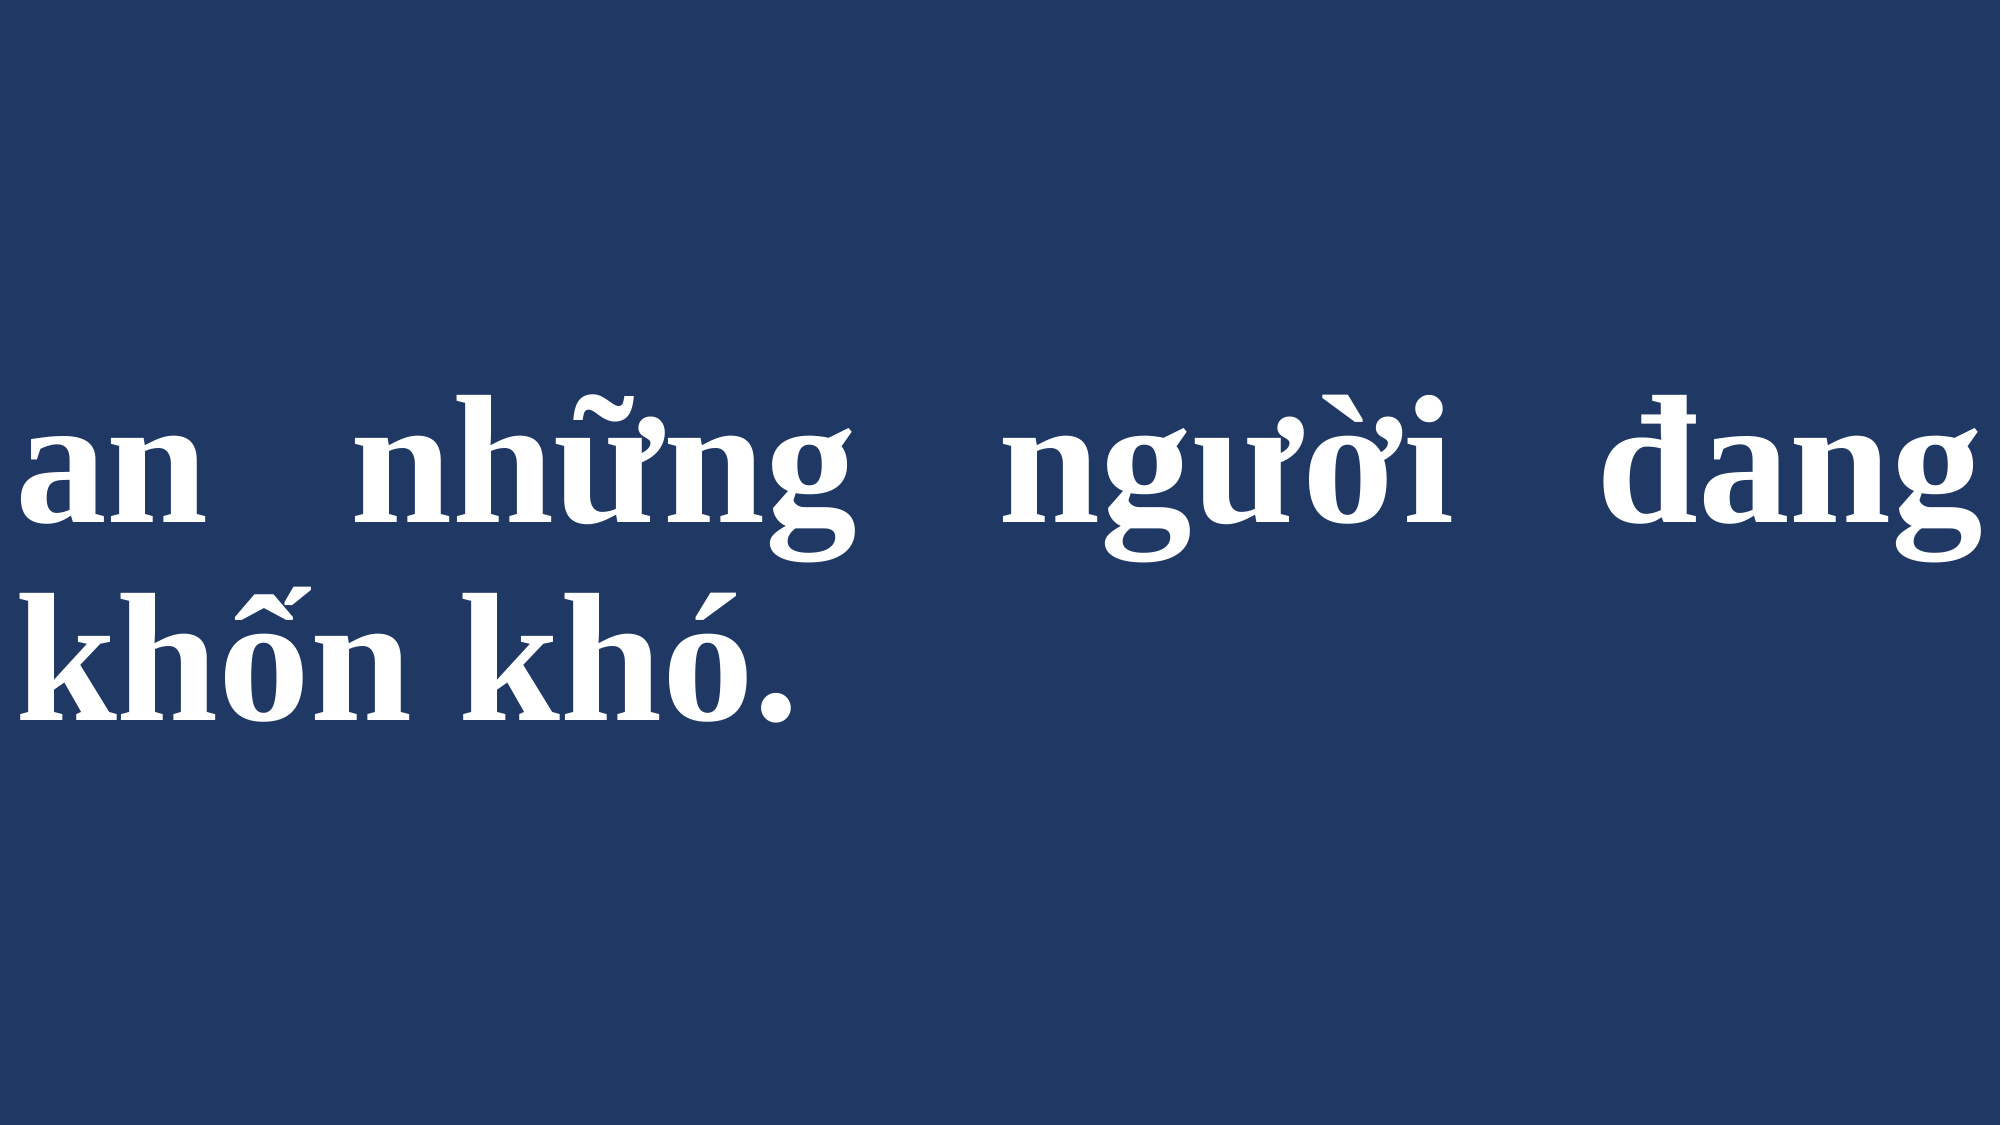

# an những người đang khốn khó.